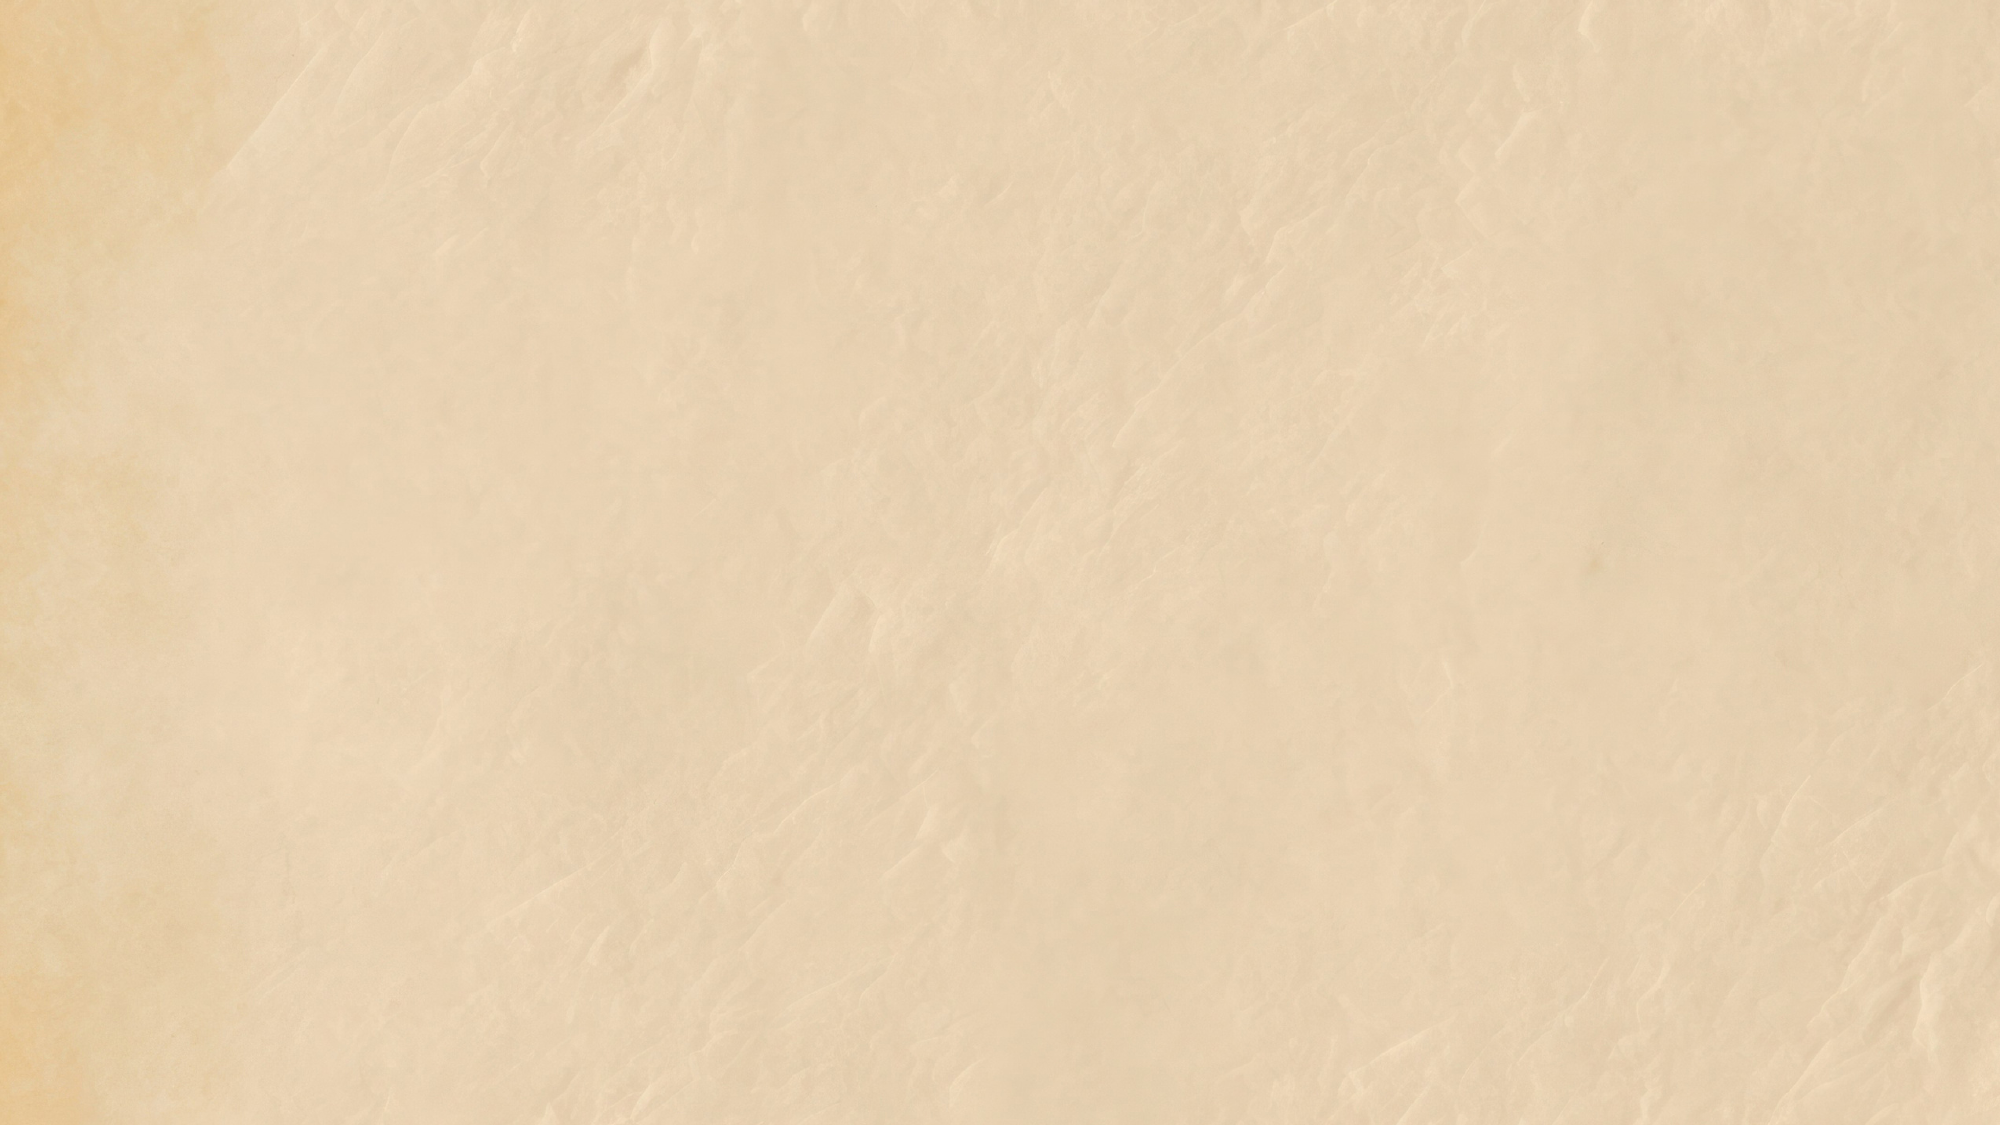

BookWhisperer
A Recommendation System web application
 with NLP Summarization & Text-To-Speech